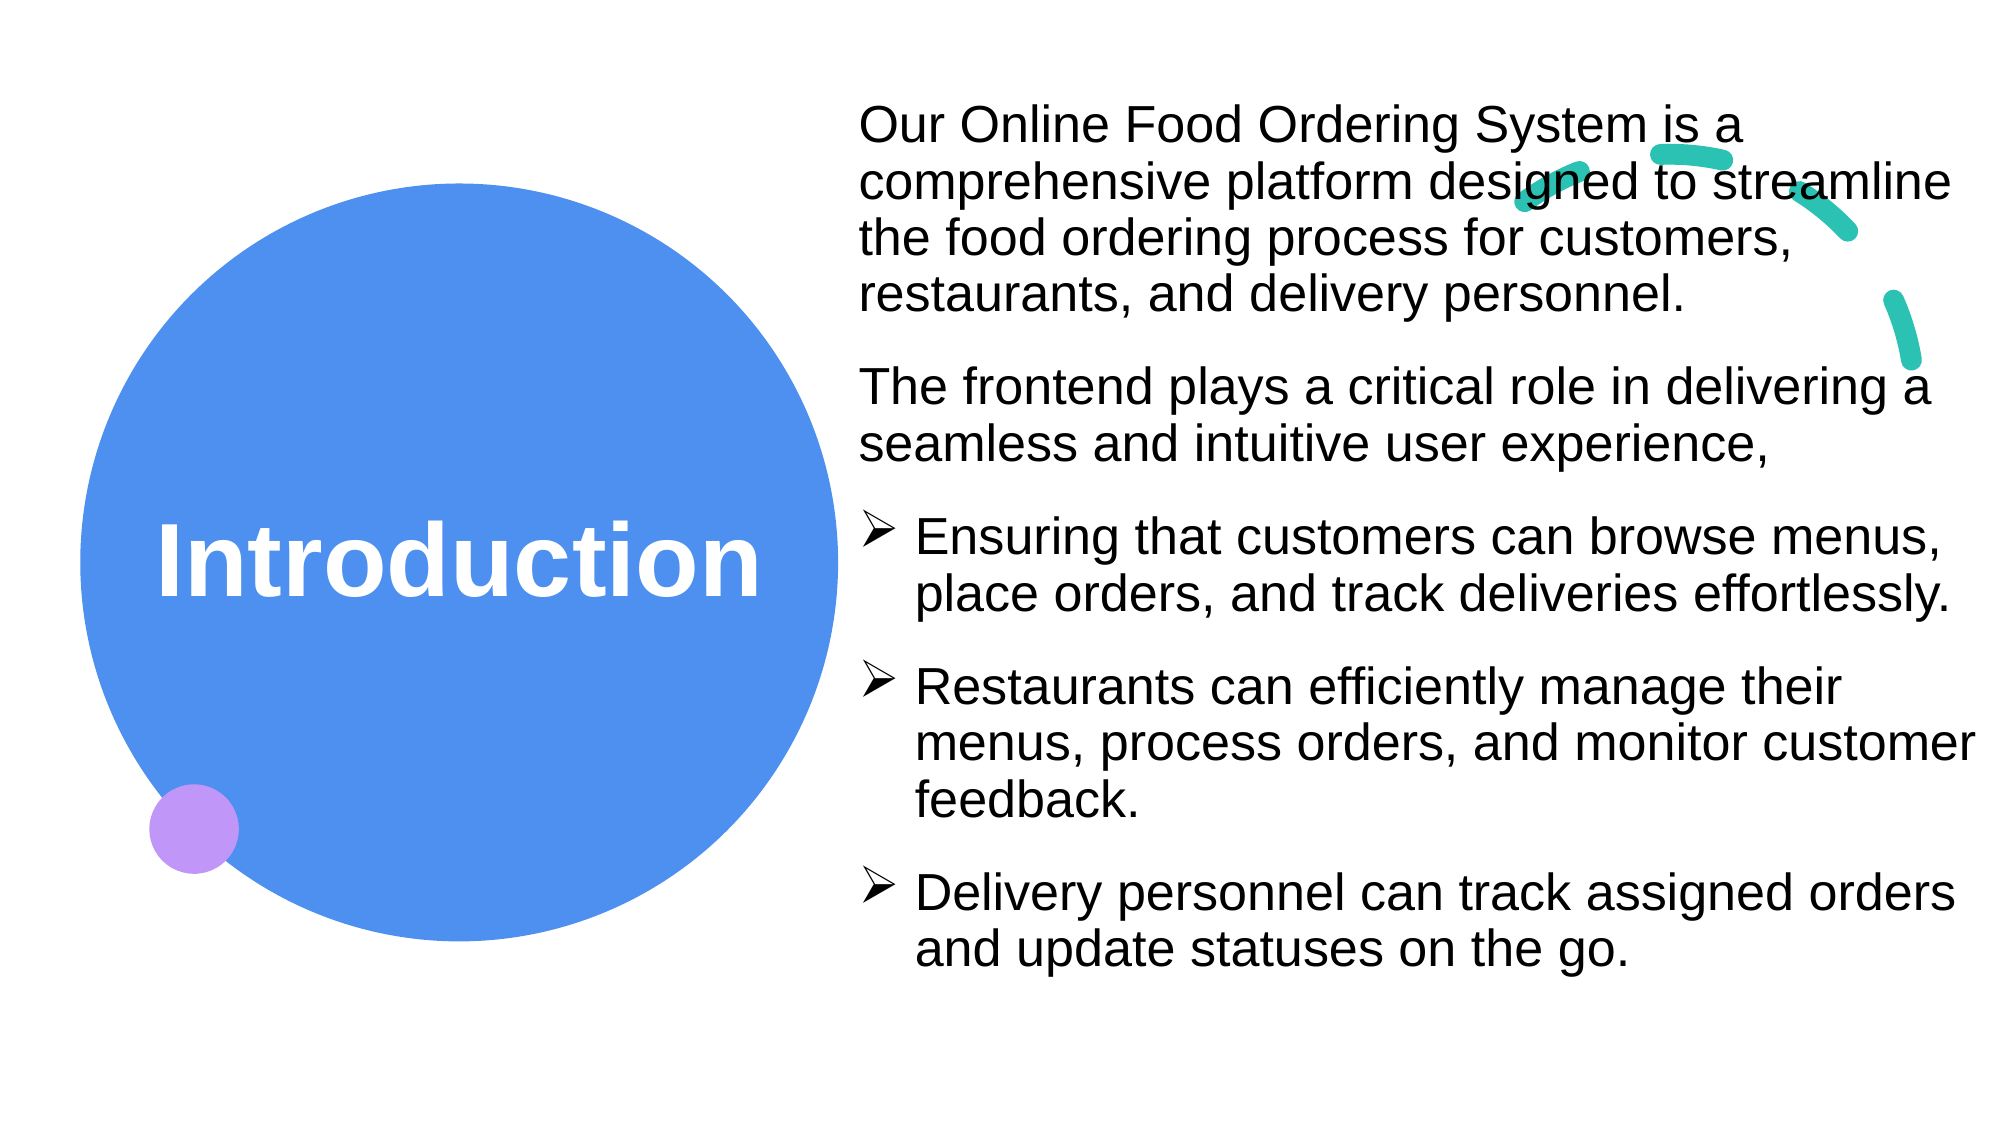

Our Online Food Ordering System is a comprehensive platform designed to streamline the food ordering process for customers, restaurants, and delivery personnel.
The frontend plays a critical role in delivering a seamless and intuitive user experience,
Ensuring that customers can browse menus, place orders, and track deliveries effortlessly.
Restaurants can efficiently manage their menus, process orders, and monitor customer feedback.
Delivery personnel can track assigned orders and update statuses on the go.

# Introduction